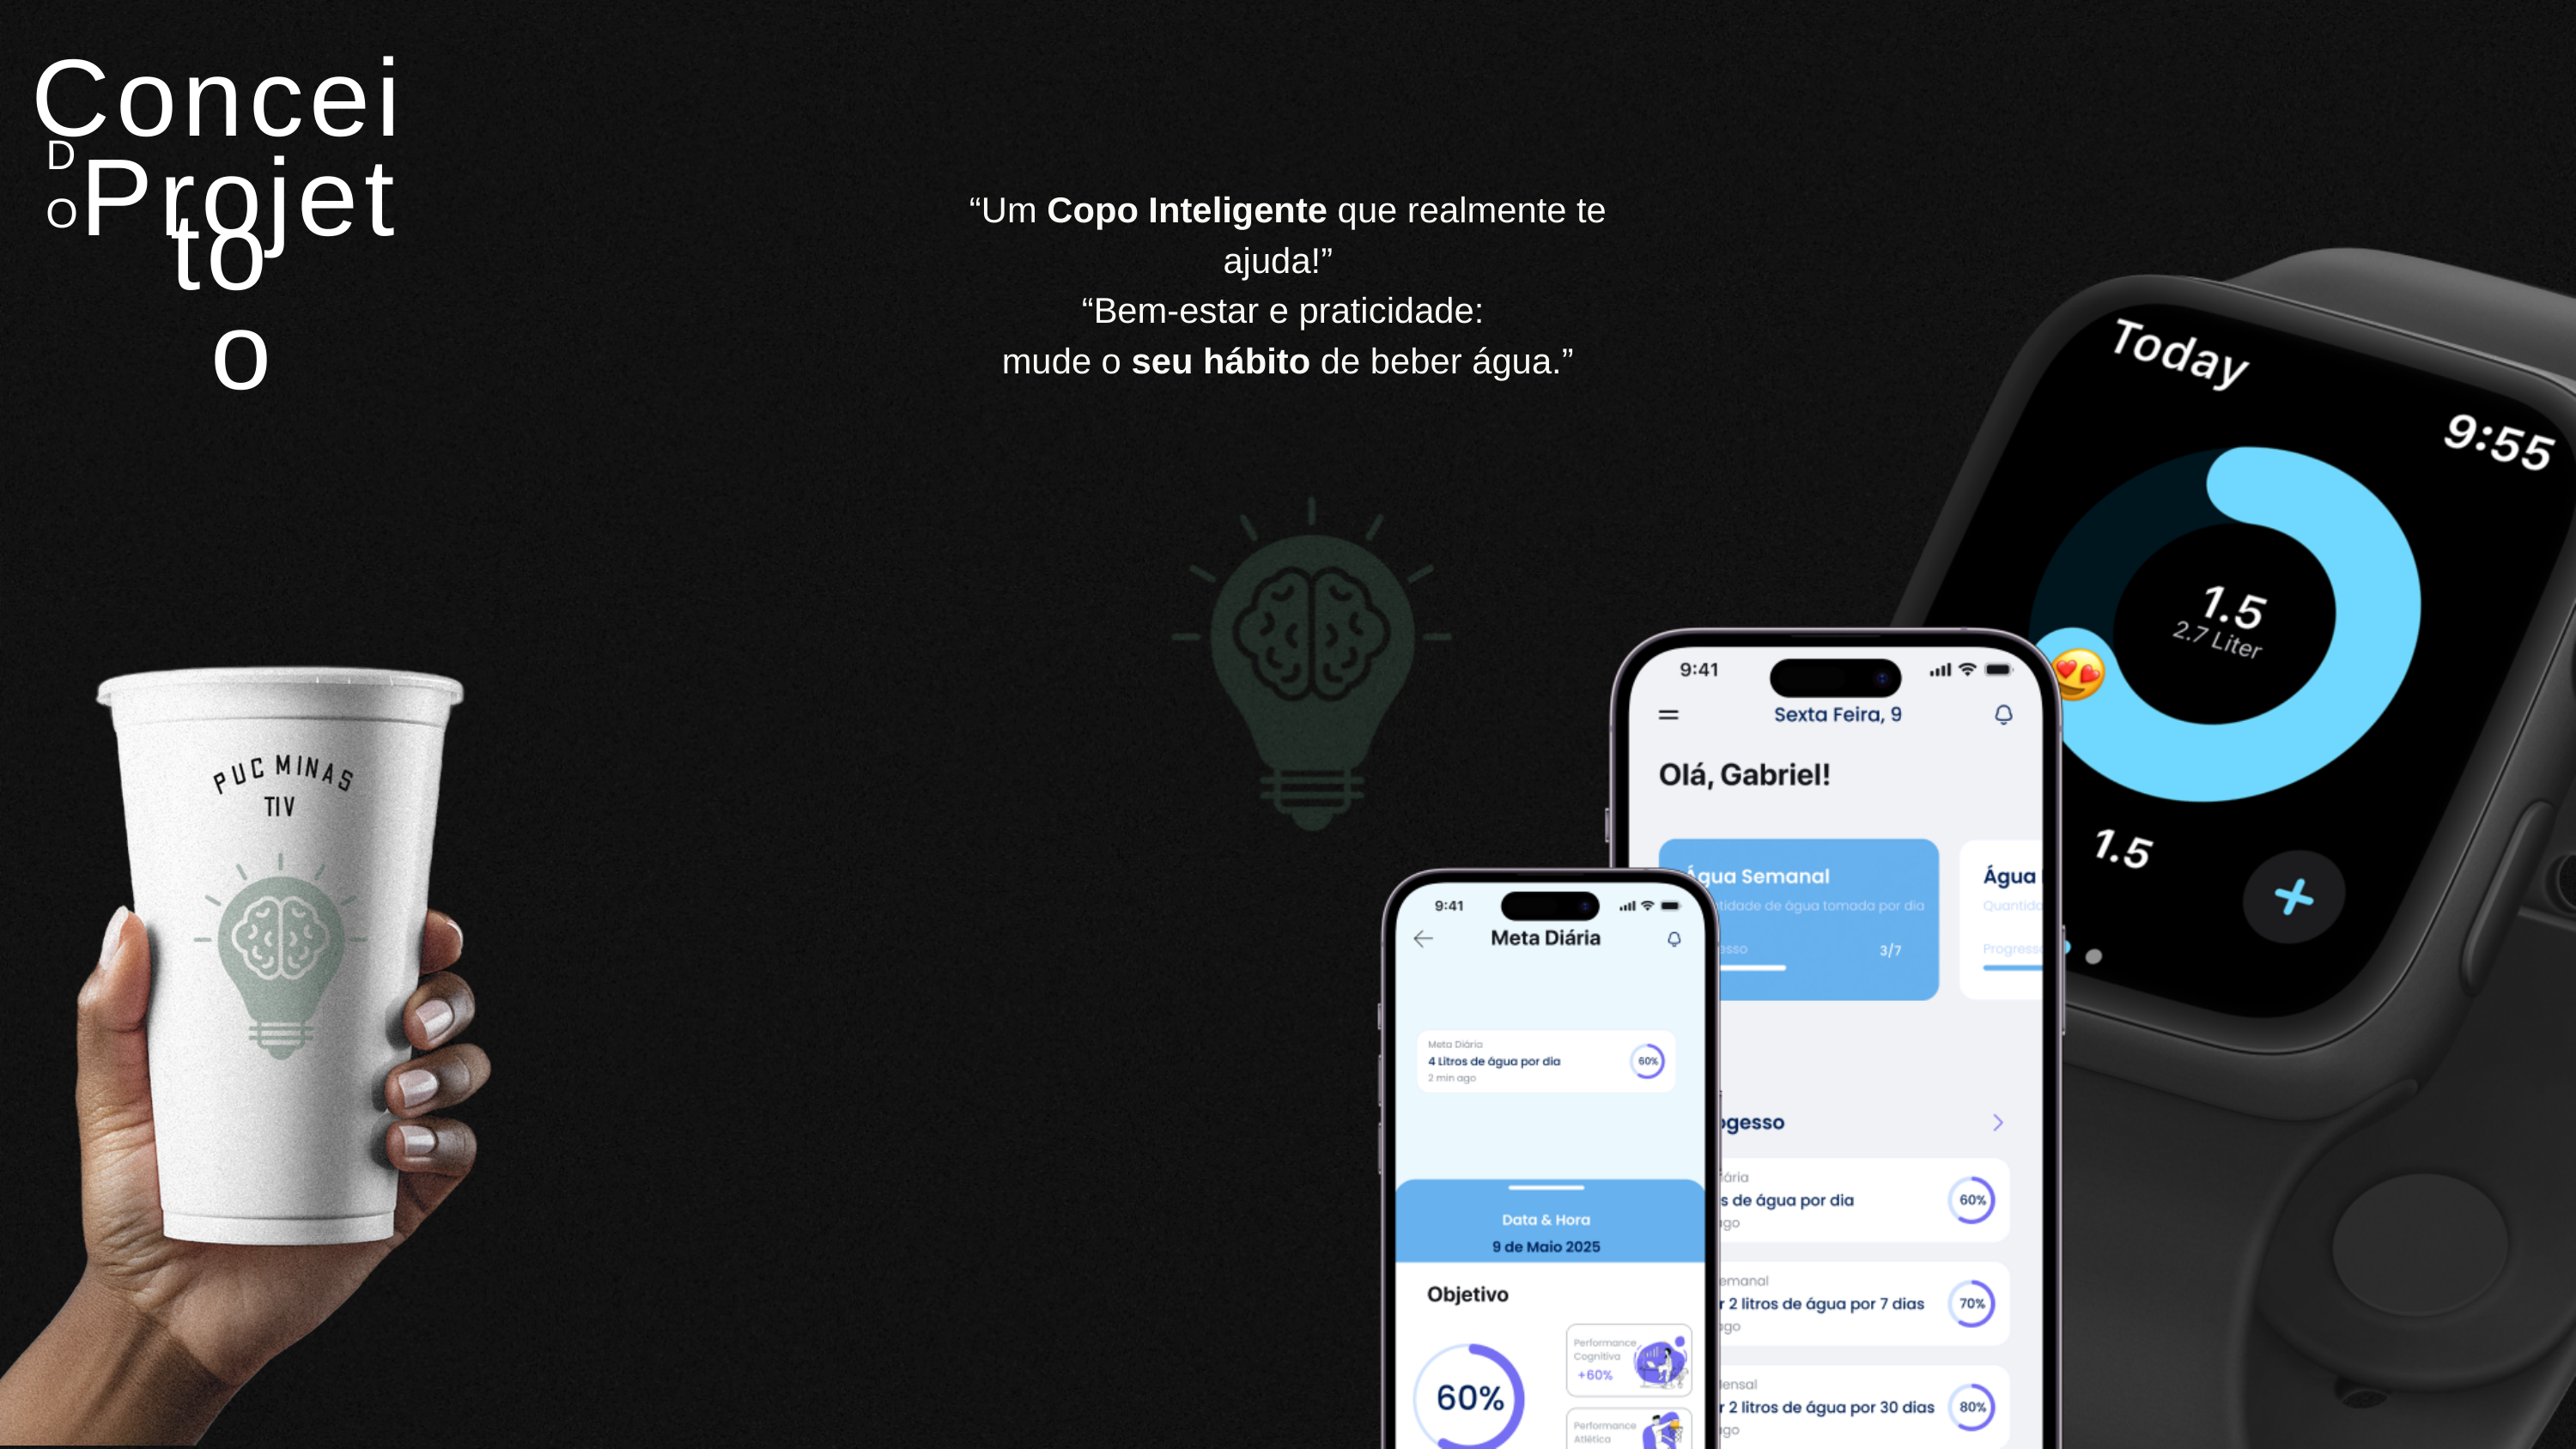

Conceito
RESUMO
Projeto
DO
“Um Copo Inteligente que realmente te ajuda!”
“Bem-estar e praticidade:
mude o seu hábito de beber água.”